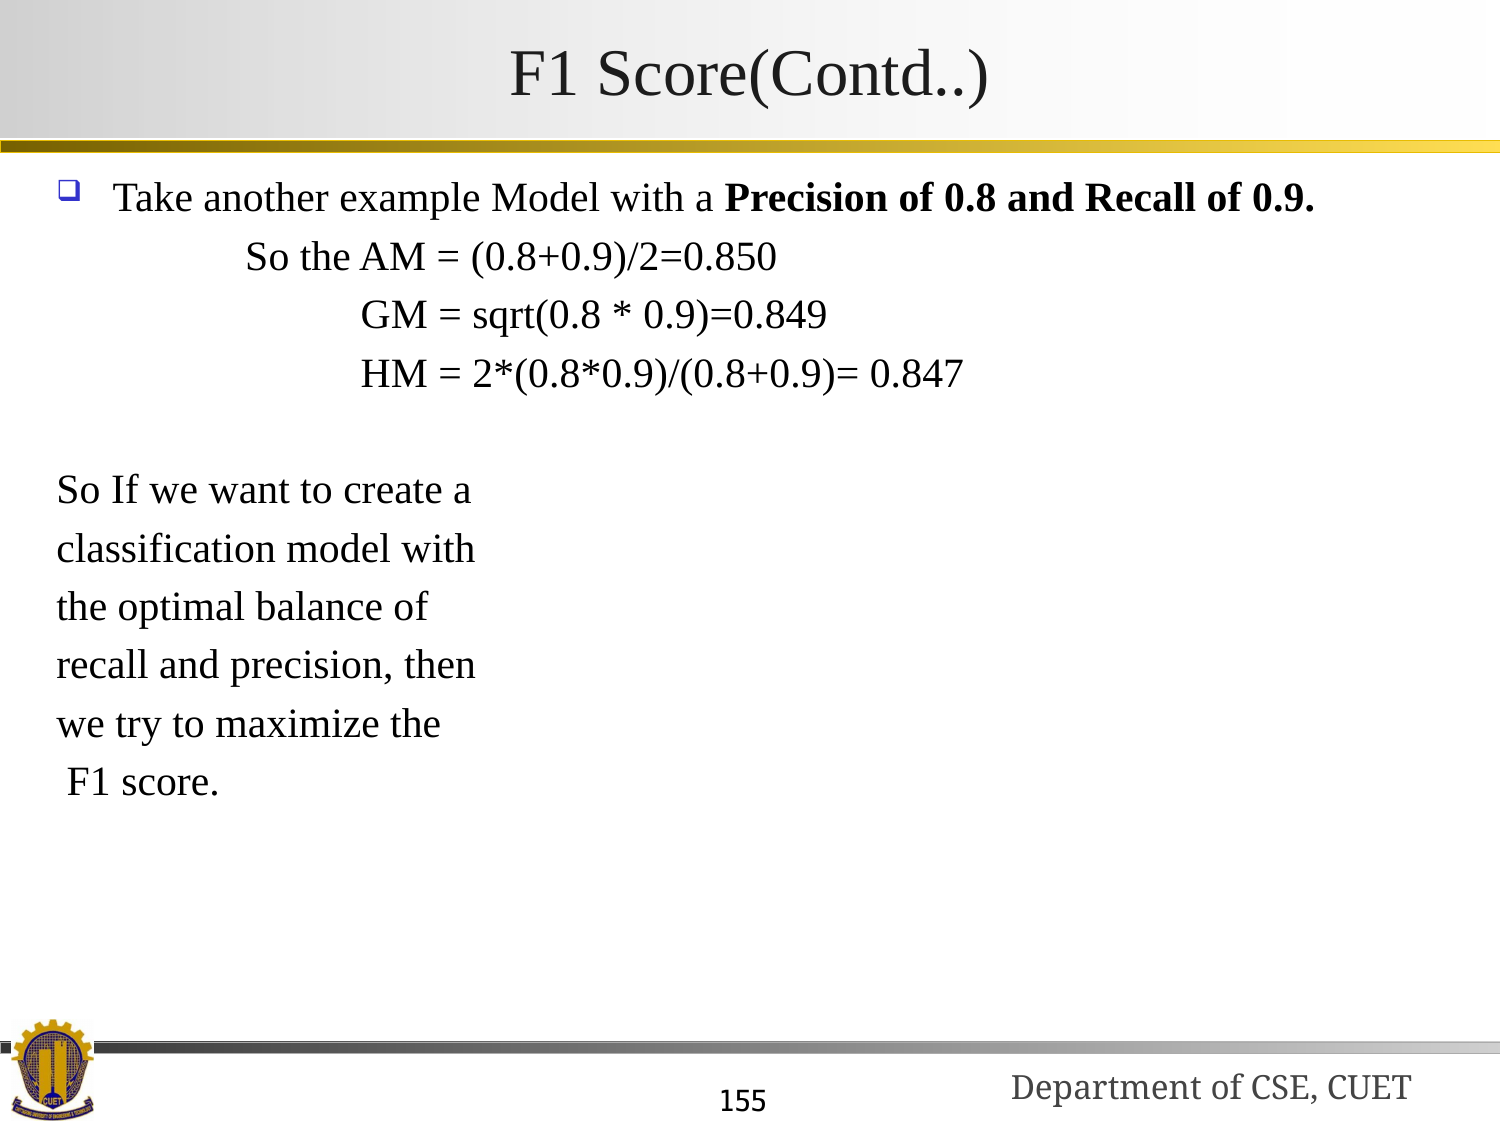

# F1 Score(Contd..)
Take another example Model with a Precision of 0.8 and Recall of 0.9.
                  So the AM = (0.8+0.9)/2=0.850
                             GM = sqrt(0.8 * 0.9)=0.849
                             HM = 2*(0.8*0.9)/(0.8+0.9)= 0.847

So If we want to create a
classification model with
the optimal balance of
recall and precision, then
we try to maximize the
 F1 score.